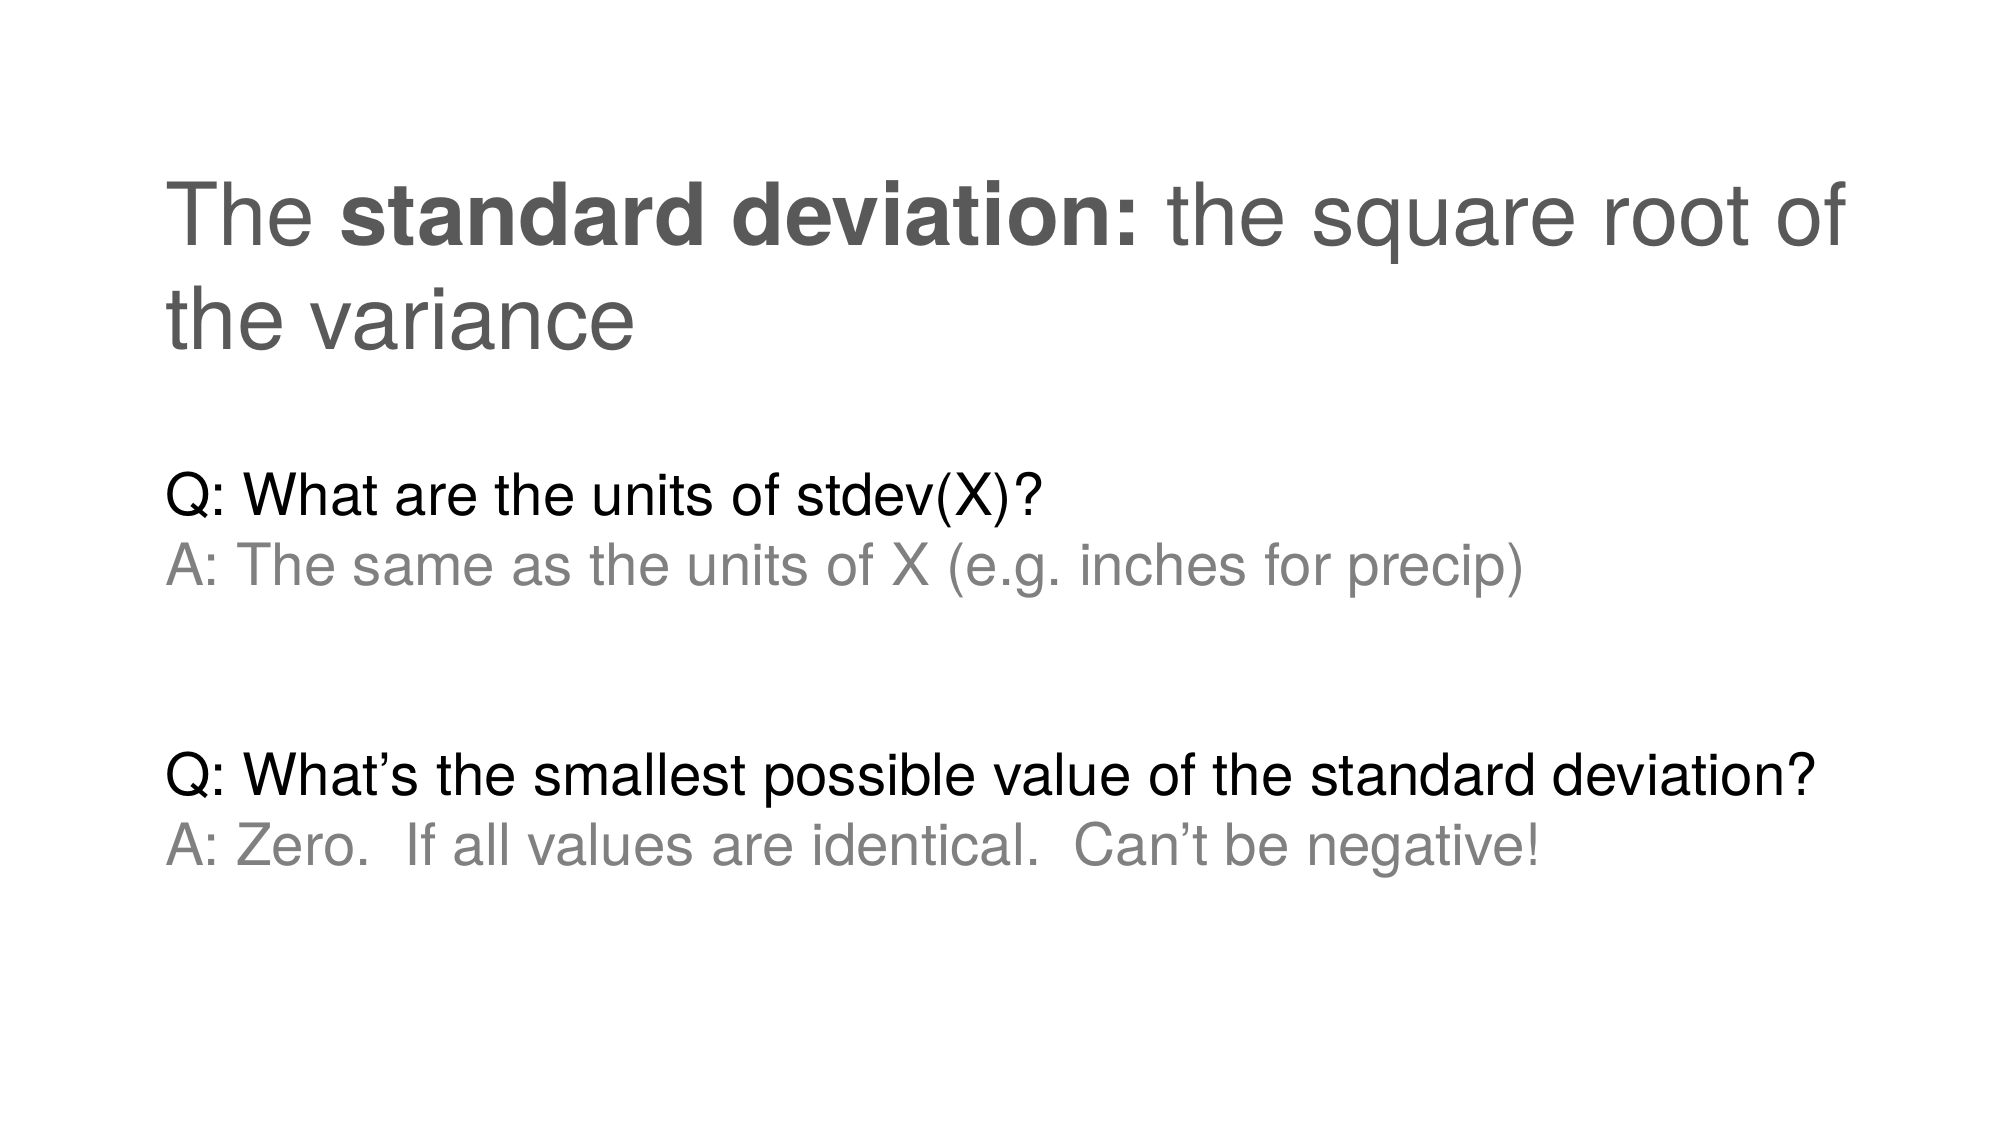

# The standard deviation: the square root of the variance
Q: What are the units of stdev(X)?
A: The same as the units of X (e.g. inches for precip)

Q: What’s the smallest possible value of the standard deviation?
A: Zero.  If all values are identical.  Can’t be negative!